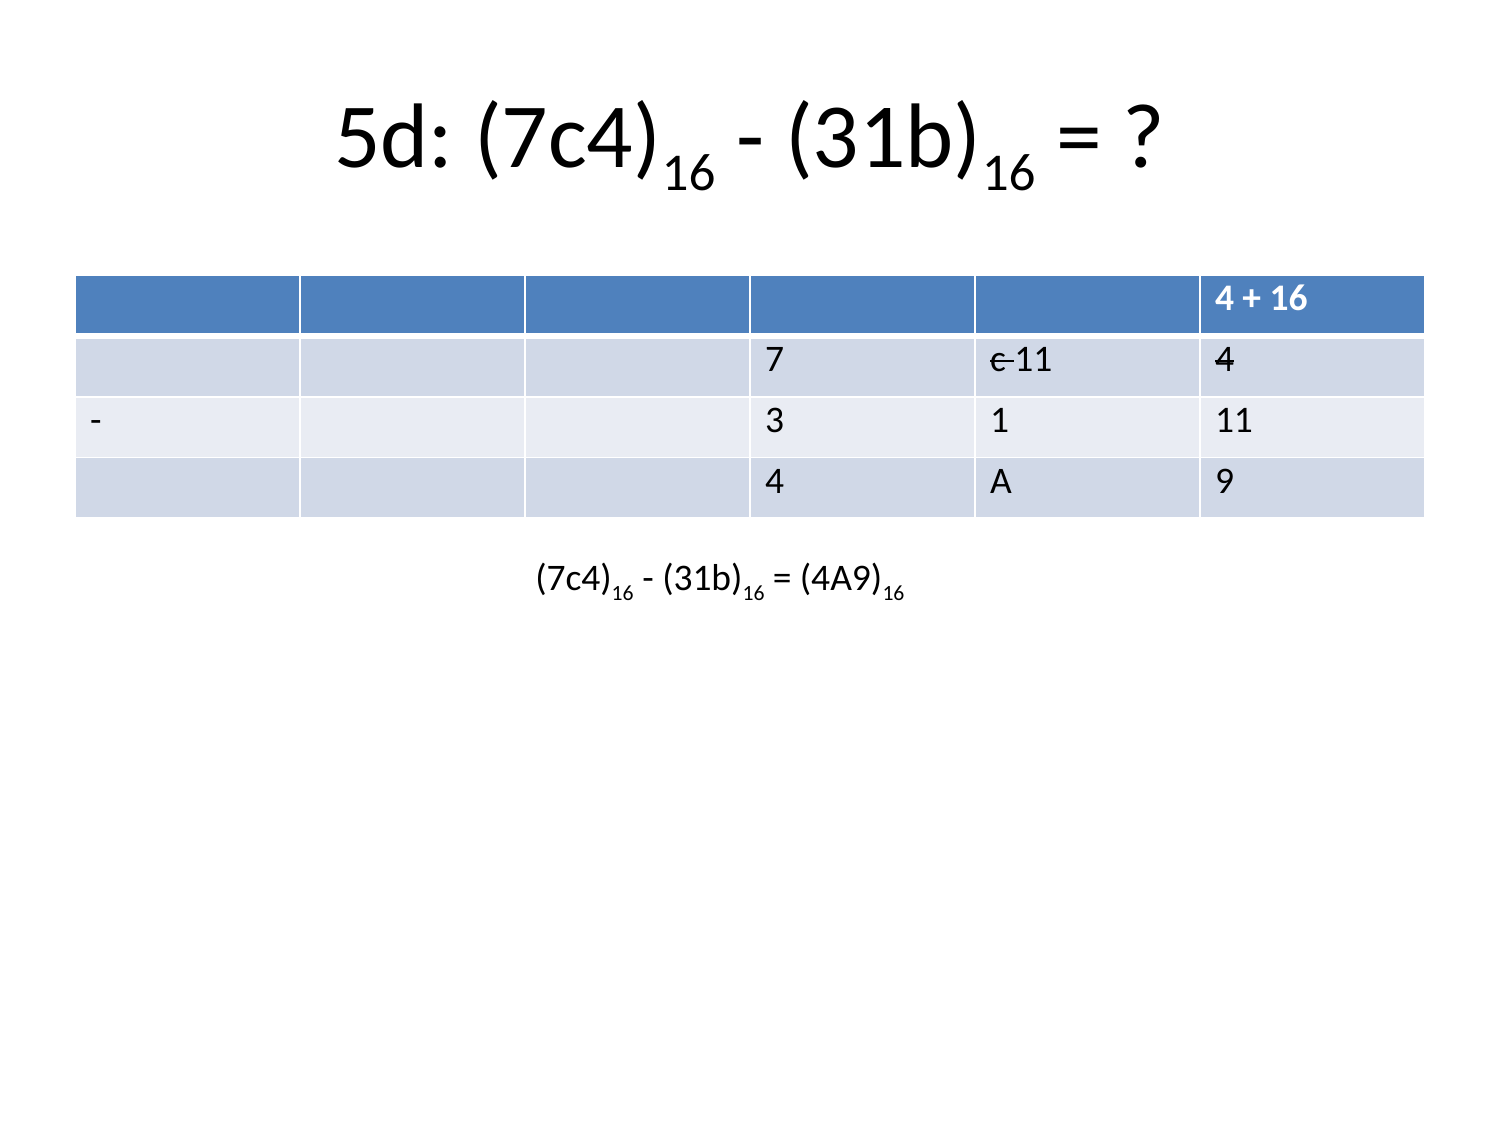

# 5d: (7c4)16 - (31b)16 = ?
|  |  |  |  |  | 4 + 16 |
| --- | --- | --- | --- | --- | --- |
|  |  |  | 7 | c 11 | 4 |
| - |  |  | 3 | 1 | 11 |
|  |  |  | 4 | A | 9 |
(7c4)16 - (31b)16 = (4A9)16